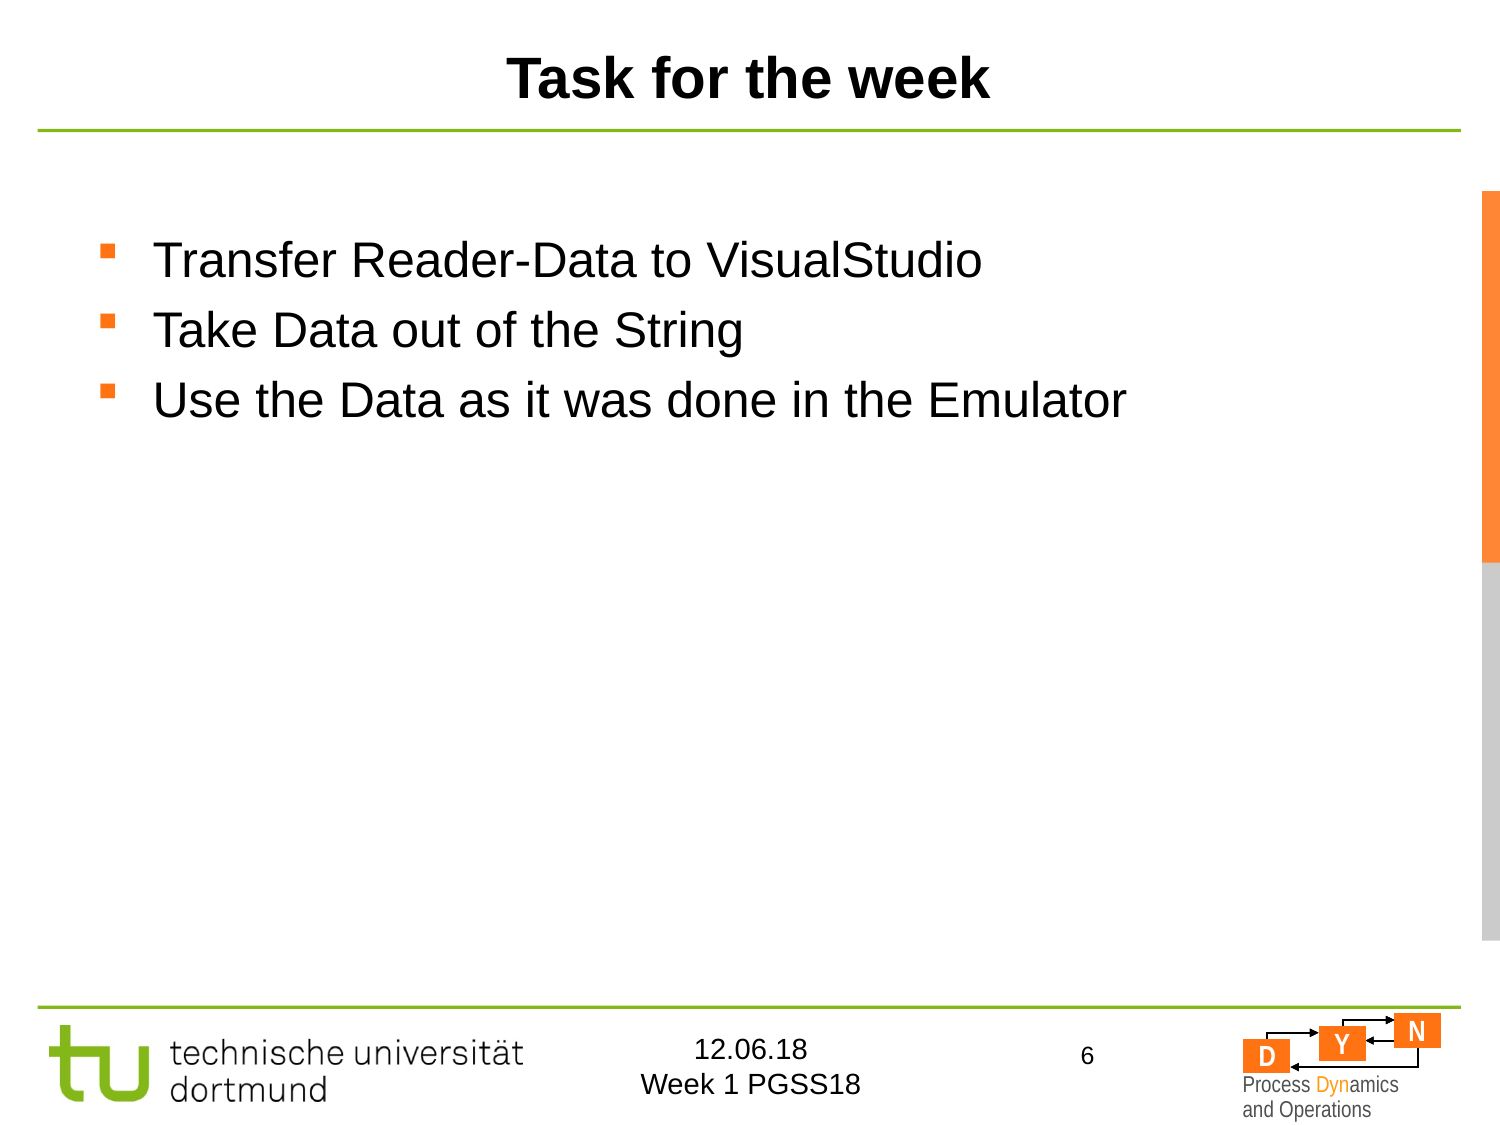

# Task for the week
Transfer Reader-Data to VisualStudio
Take Data out of the String
Use the Data as it was done in the Emulator
6